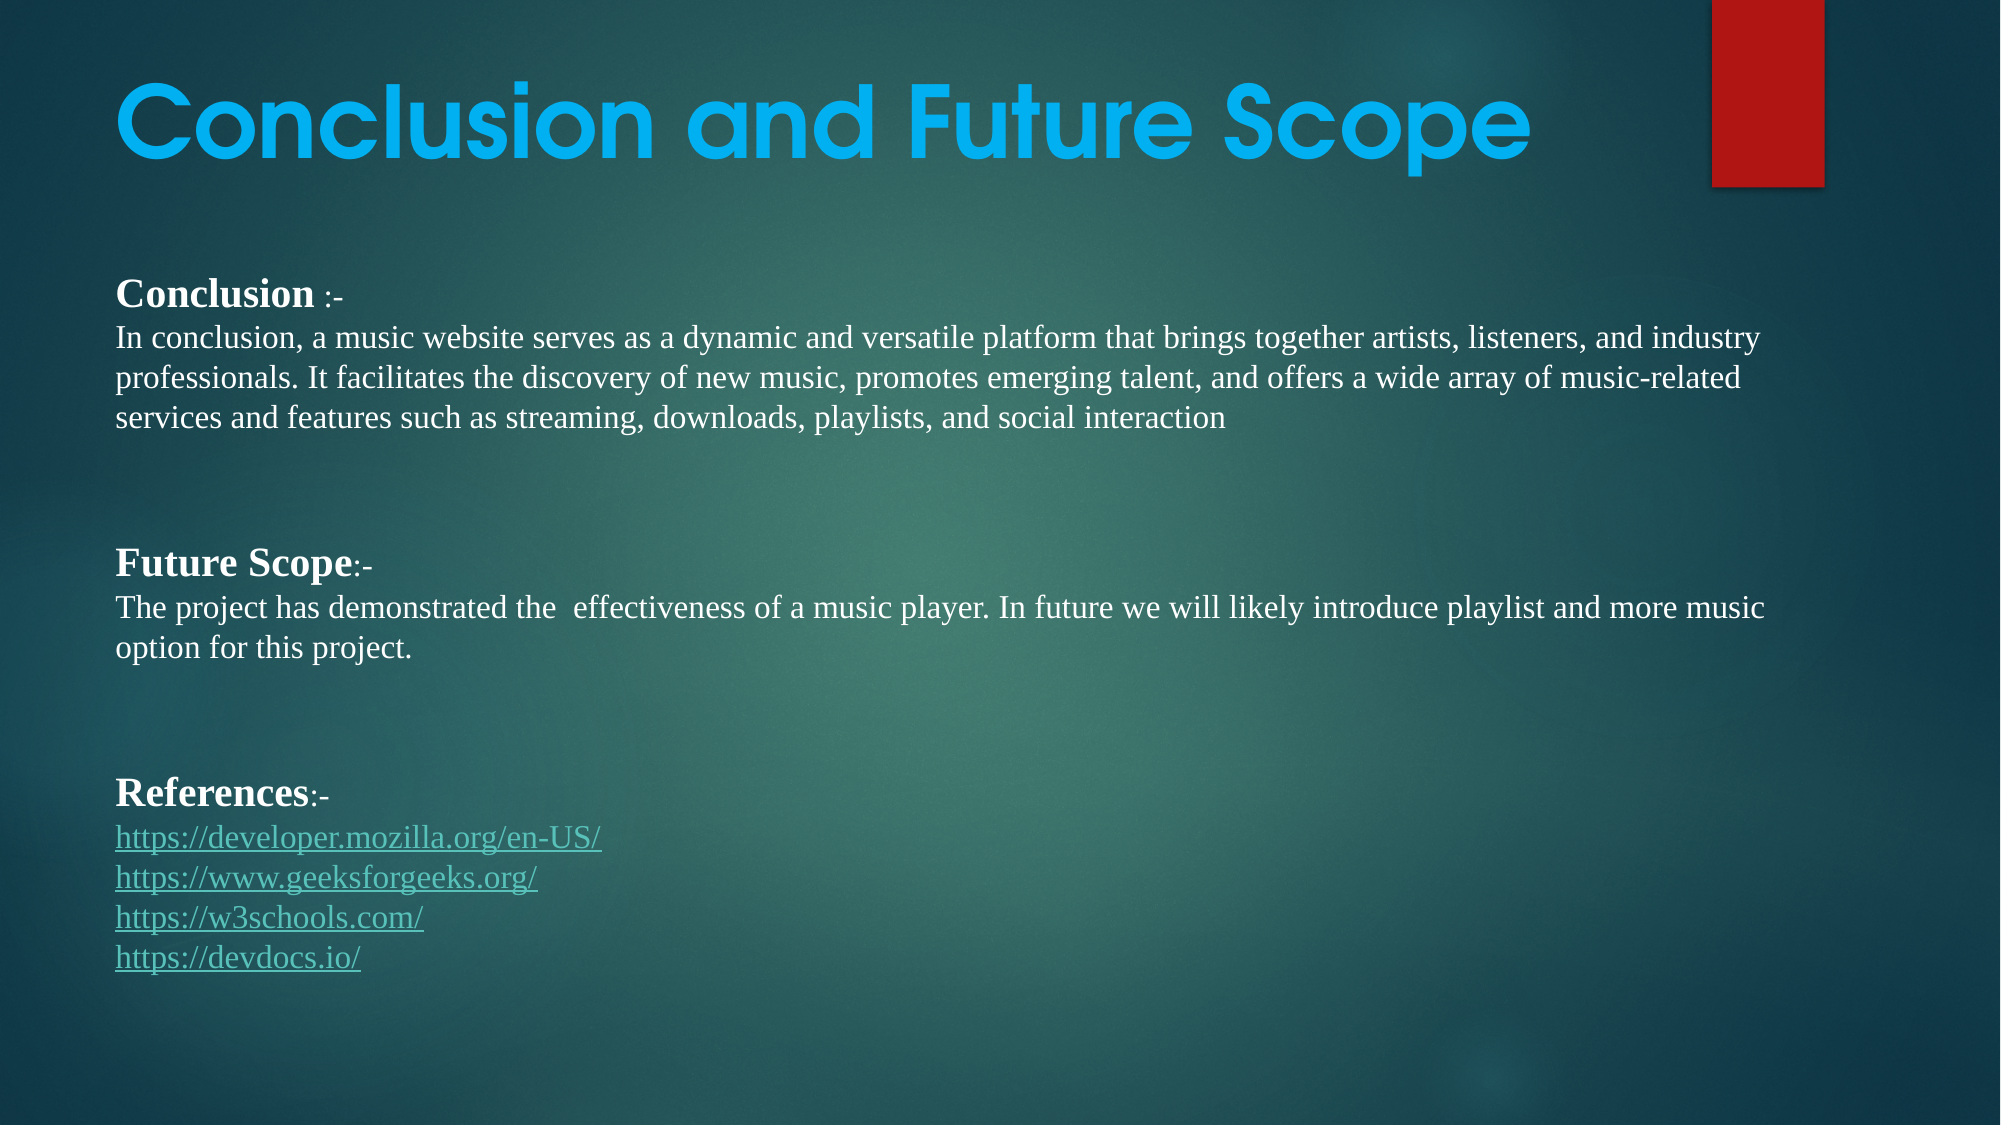

# Conclusion and Future Scope
Conclusion :-
In conclusion, a music website serves as a dynamic and versatile platform that brings together artists, listeners, and industry professionals. It facilitates the discovery of new music, promotes emerging talent, and offers a wide array of music-related services and features such as streaming, downloads, playlists, and social interaction

Future Scope:-
The project has demonstrated the  effectiveness of a music player. In future we will likely introduce playlist and more music option for this project.

References:-
https://developer.mozilla.org/en-US/
https://www.geeksforgeeks.org/
https://w3schools.com/
https://devdocs.io/